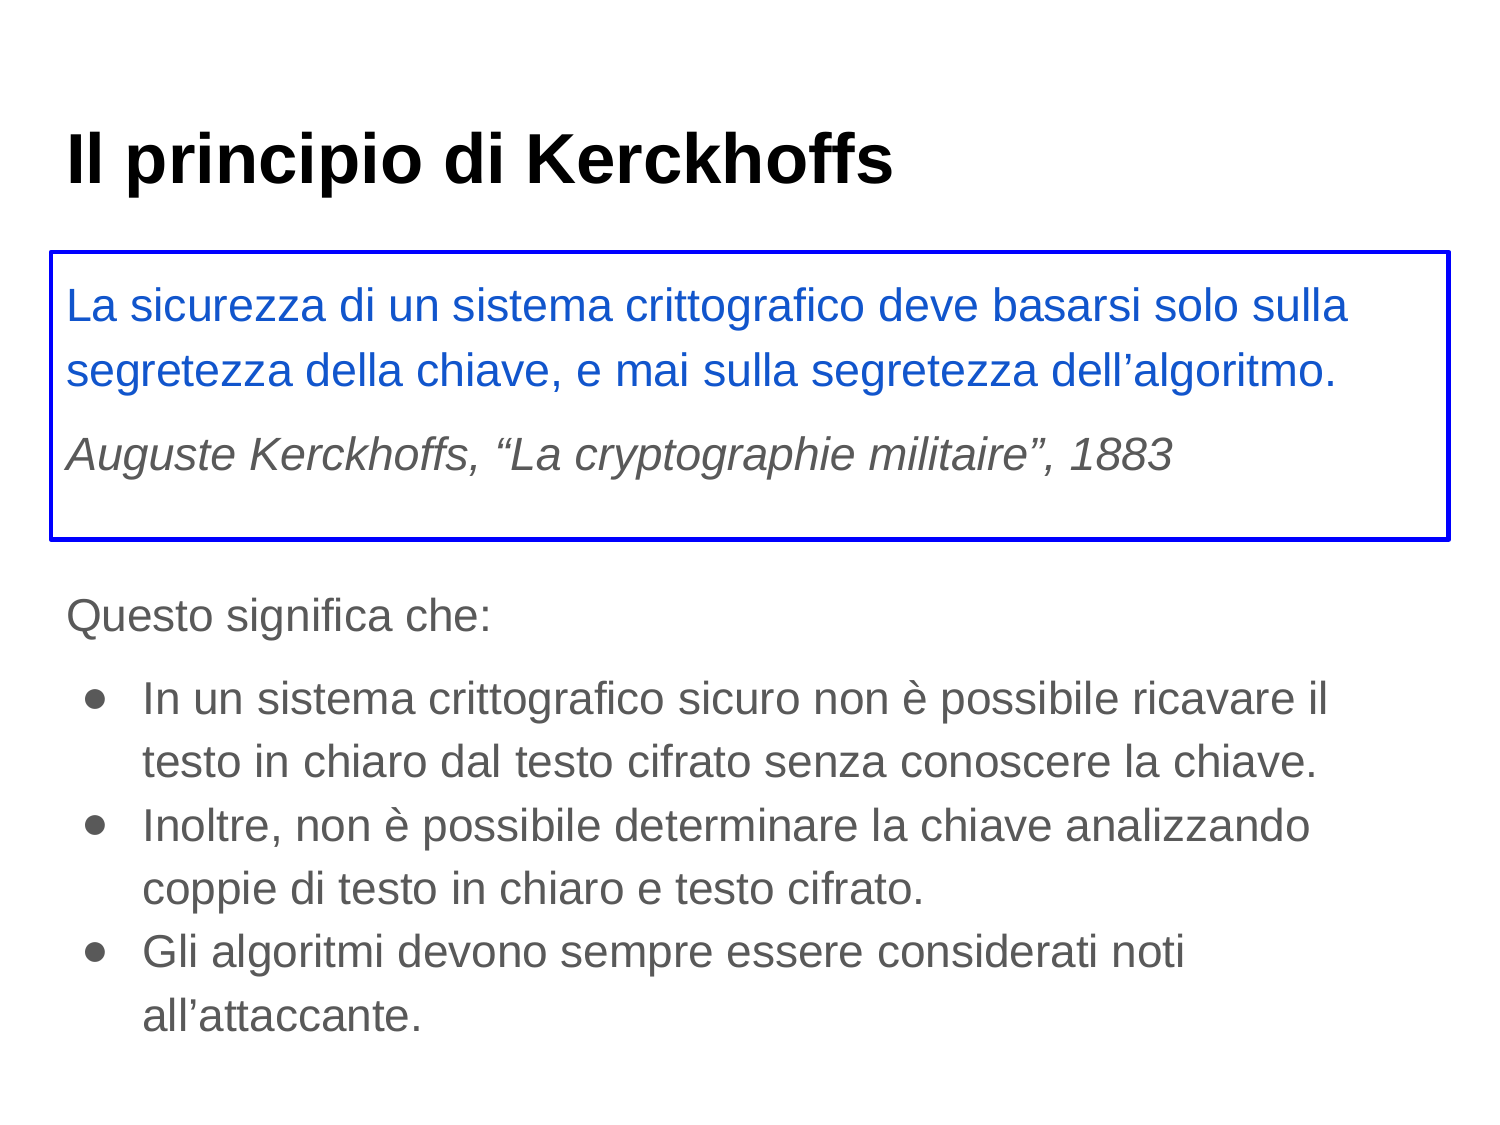

# Il principio di Kerckhoffs
La sicurezza di un sistema crittografico deve basarsi solo sulla segretezza della chiave, e mai sulla segretezza dell’algoritmo.
Auguste Kerckhoffs, “La cryptographie militaire”, 1883
Questo significa che:
In un sistema crittografico sicuro non è possibile ricavare il testo in chiaro dal testo cifrato senza conoscere la chiave.
Inoltre, non è possibile determinare la chiave analizzando coppie di testo in chiaro e testo cifrato.
Gli algoritmi devono sempre essere considerati noti all’attaccante.